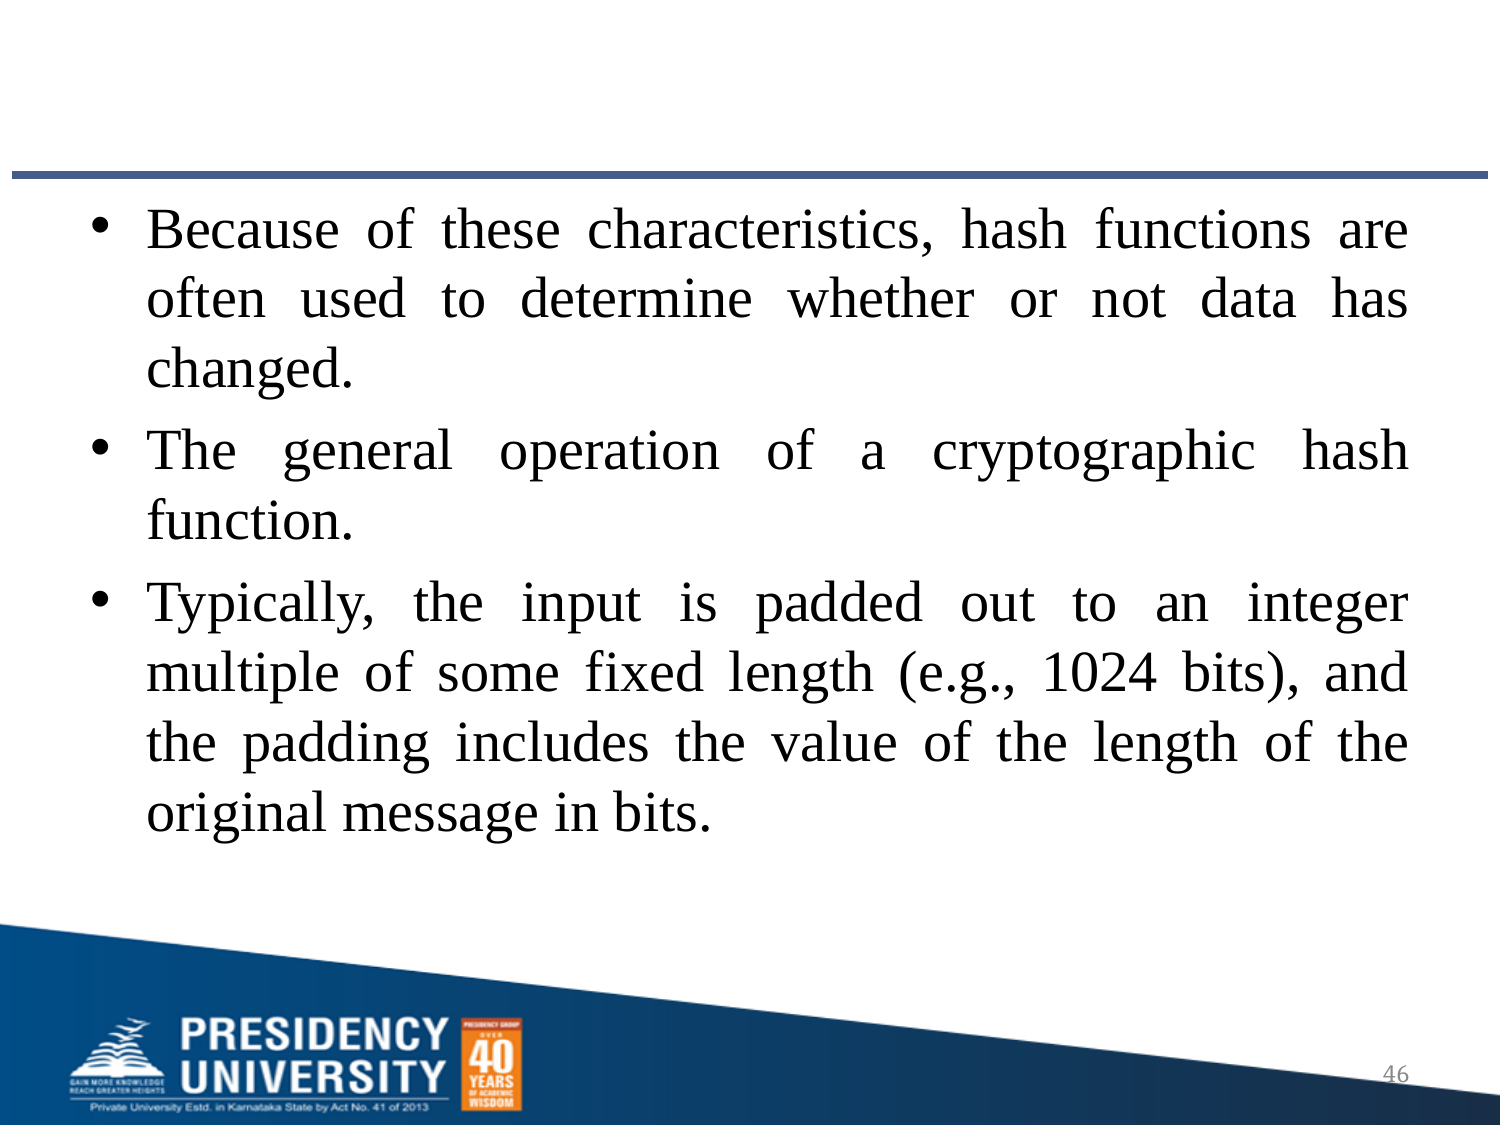

#
Because of these characteristics, hash functions are often used to determine whether or not data has changed.
The general operation of a cryptographic hash function.
Typically, the input is padded out to an integer multiple of some fixed length (e.g., 1024 bits), and the padding includes the value of the length of the original message in bits.
46